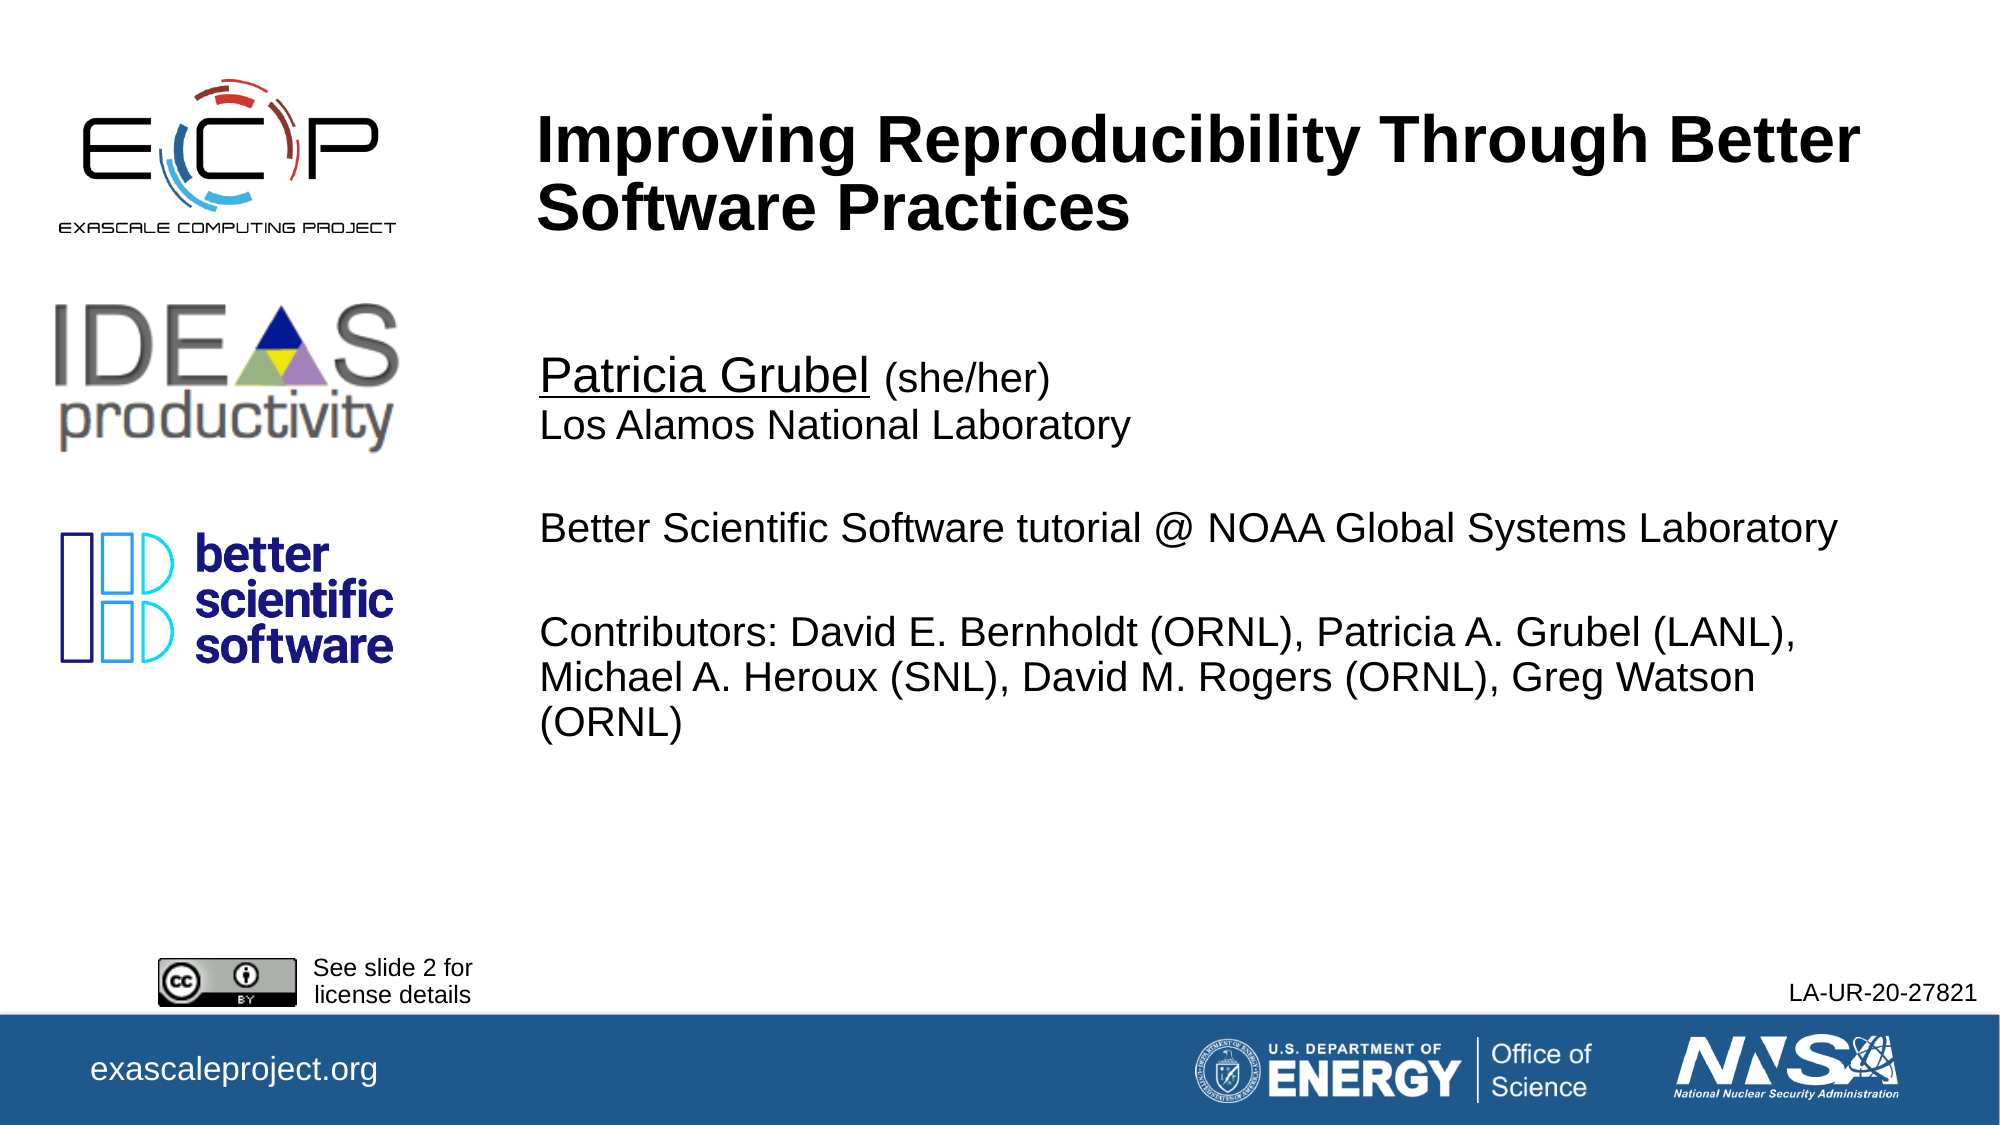

# Improving Reproducibility Through Better Software Practices
Patricia Grubel (she/her)
Los Alamos National Laboratory
Better Scientific Software tutorial @ NOAA Global Systems Laboratory
Contributors: David E. Bernholdt (ORNL), Patricia A. Grubel (LANL), Michael A. Heroux (SNL), David M. Rogers (ORNL), Greg Watson (ORNL)
LA-UR-20-27821